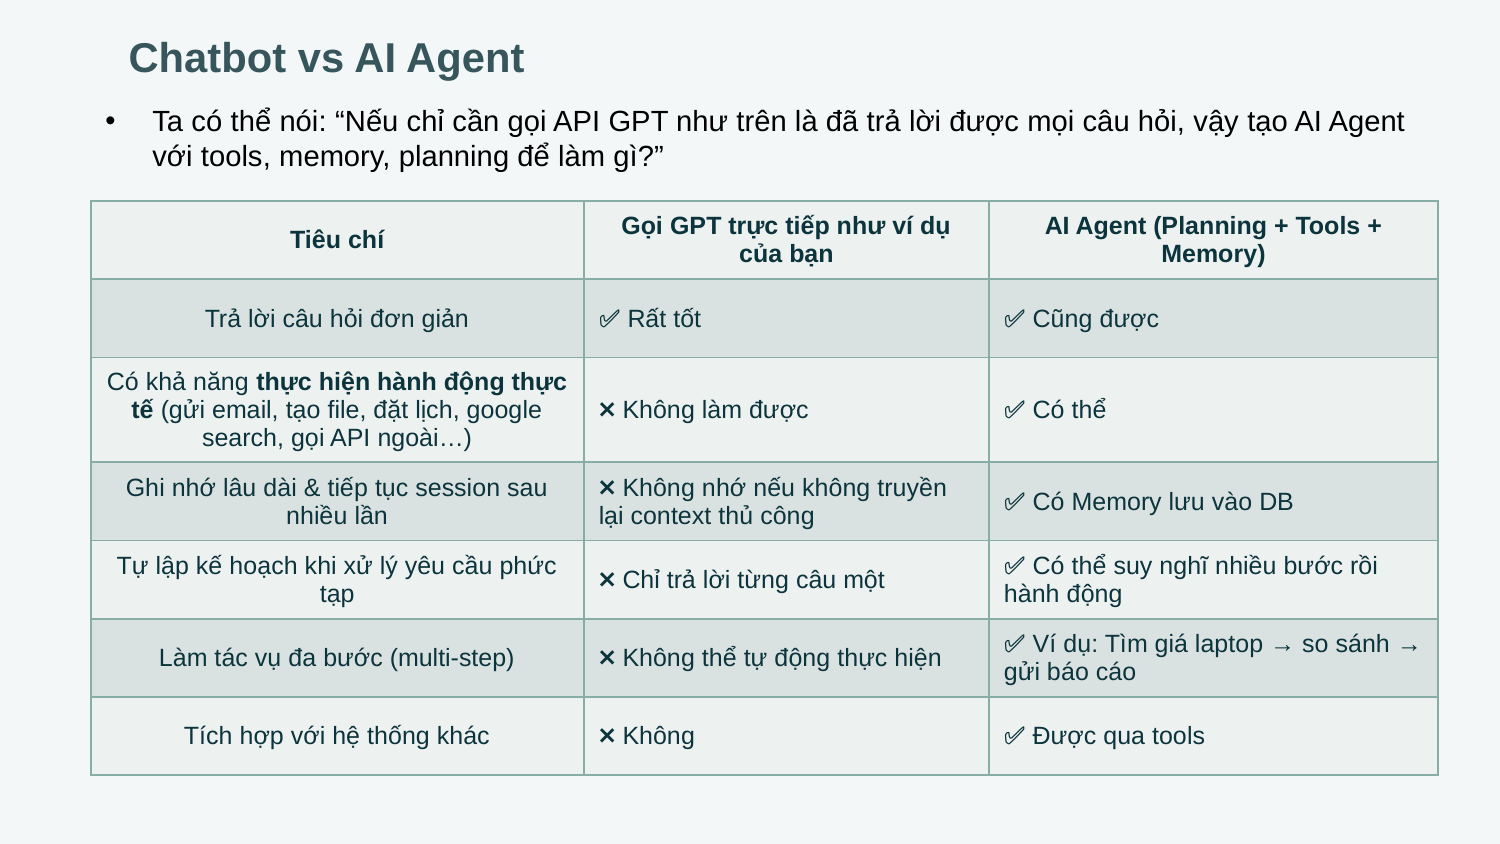

Chatbot vs AI Agent
Ta có thể nói: “Nếu chỉ cần gọi API GPT như trên là đã trả lời được mọi câu hỏi, vậy tạo AI Agent với tools, memory, planning để làm gì?”
| Tiêu chí | Gọi GPT trực tiếp như ví dụ của bạn | AI Agent (Planning + Tools + Memory) |
| --- | --- | --- |
| Trả lời câu hỏi đơn giản | ✅ Rất tốt | ✅ Cũng được |
| Có khả năng thực hiện hành động thực tế (gửi email, tạo file, đặt lịch, google search, gọi API ngoài…) | ❌ Không làm được | ✅ Có thể |
| Ghi nhớ lâu dài & tiếp tục session sau nhiều lần | ❌ Không nhớ nếu không truyền lại context thủ công | ✅ Có Memory lưu vào DB |
| Tự lập kế hoạch khi xử lý yêu cầu phức tạp | ❌ Chỉ trả lời từng câu một | ✅ Có thể suy nghĩ nhiều bước rồi hành động |
| Làm tác vụ đa bước (multi-step) | ❌ Không thể tự động thực hiện | ✅ Ví dụ: Tìm giá laptop → so sánh → gửi báo cáo |
| Tích hợp với hệ thống khác | ❌ Không | ✅ Được qua tools |